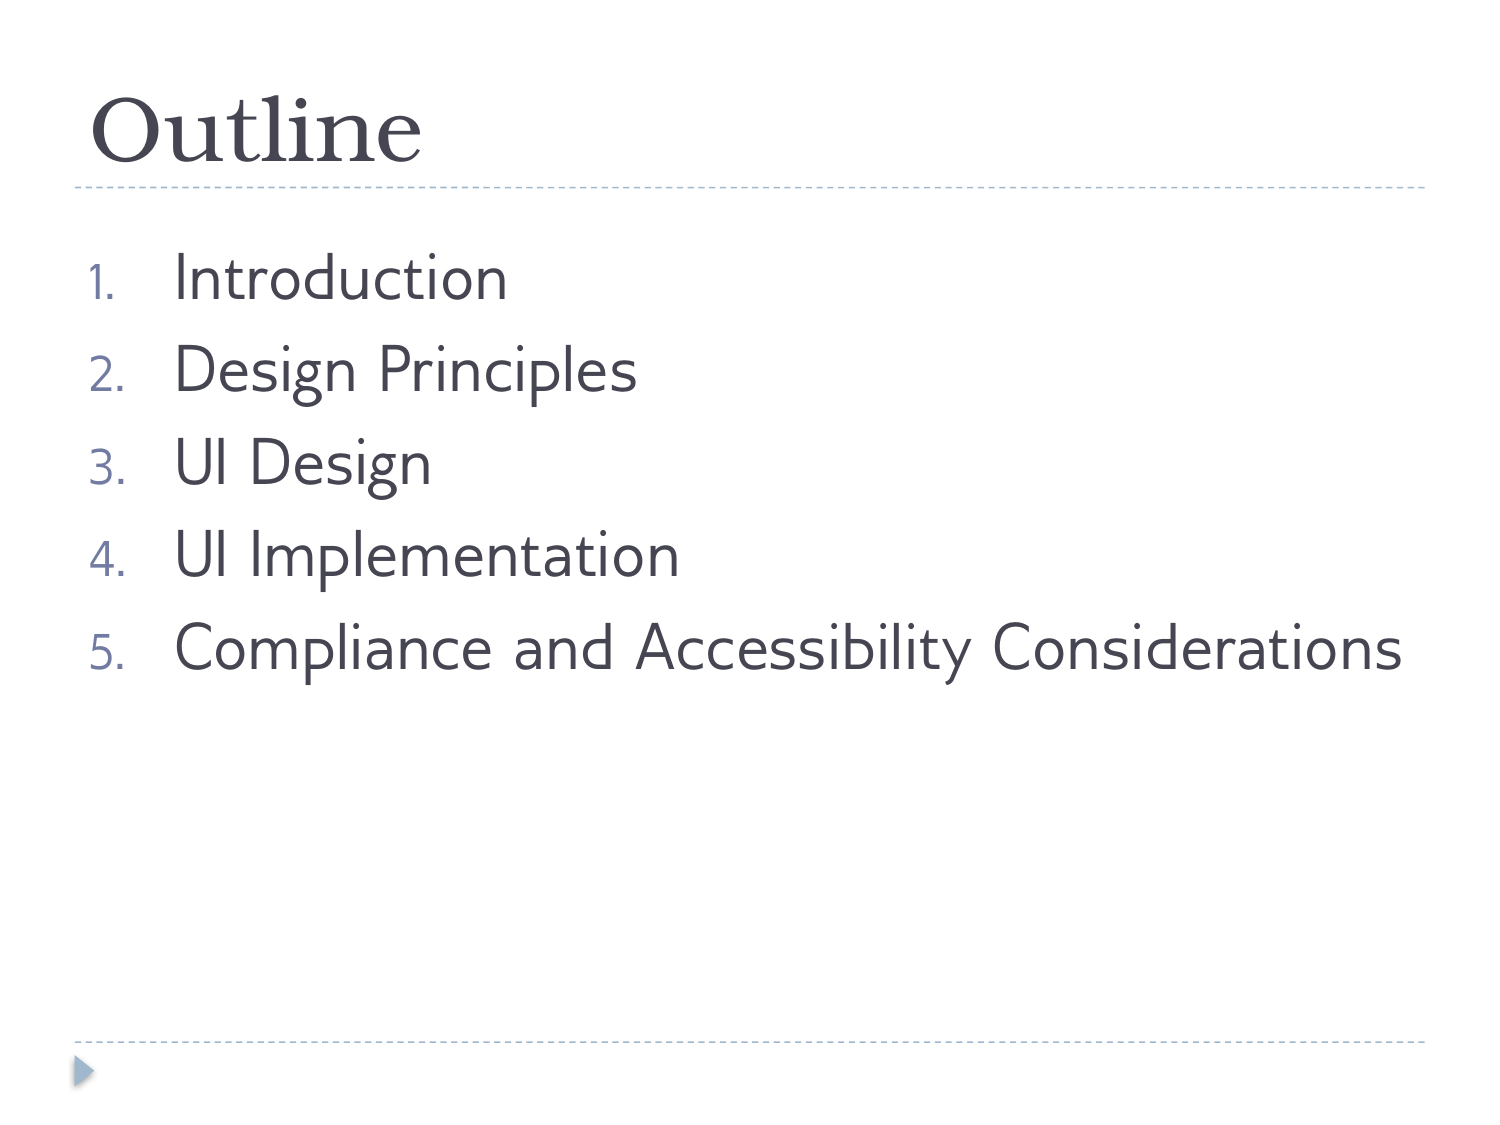

# Outline
Introduction
Design Principles
UI Design
UI Implementation
Compliance and Accessibility Considerations